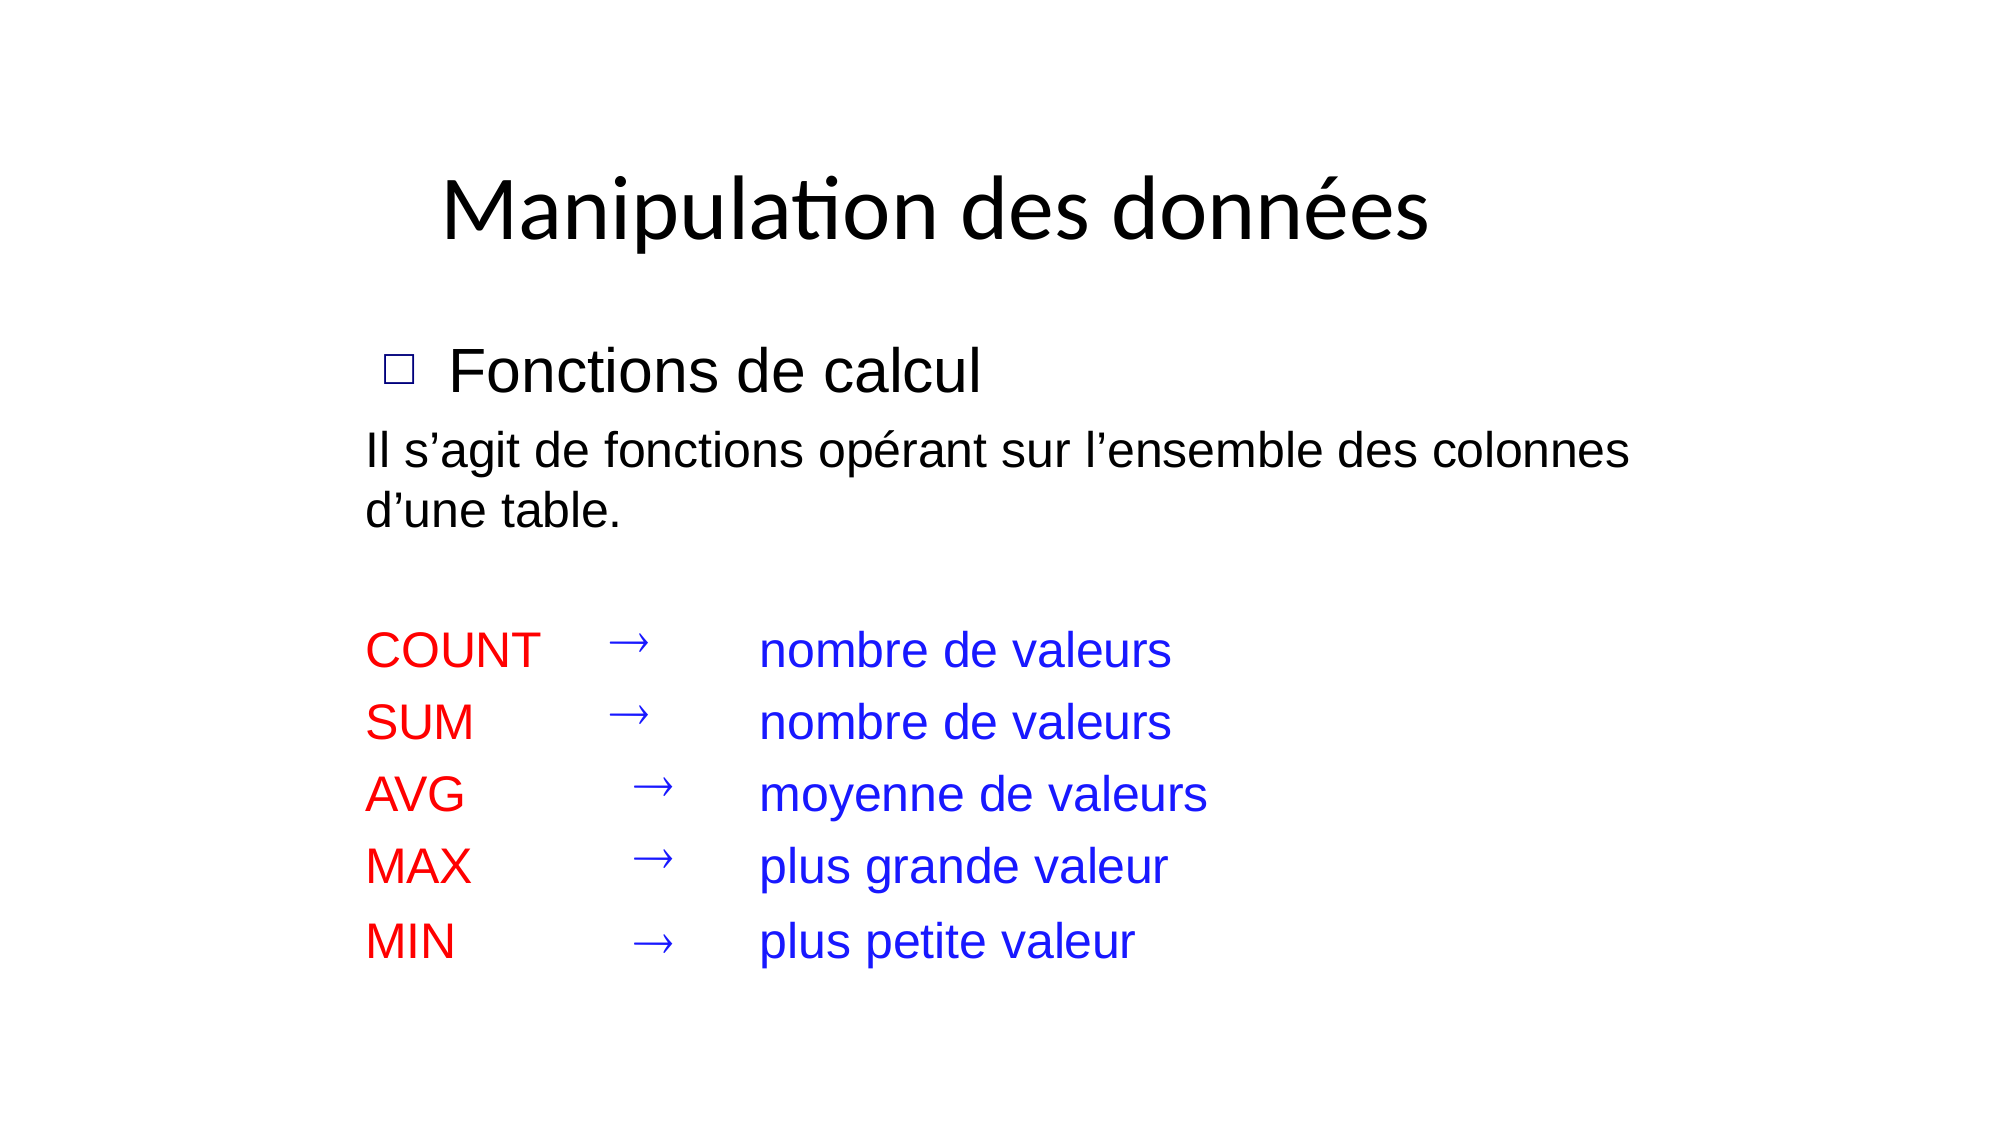

# Manipulation des données
Fonctions de calcul
Il s’agit de fonctions opérant sur l’ensemble des colonnes d’une table.
| COUNT | → | nombre de valeurs |
| --- | --- | --- |
| SUM | → | nombre de valeurs |
| AVG | → | moyenne de valeurs |
| MAX | → | plus grande valeur |
| MIN | → | plus petite valeur |